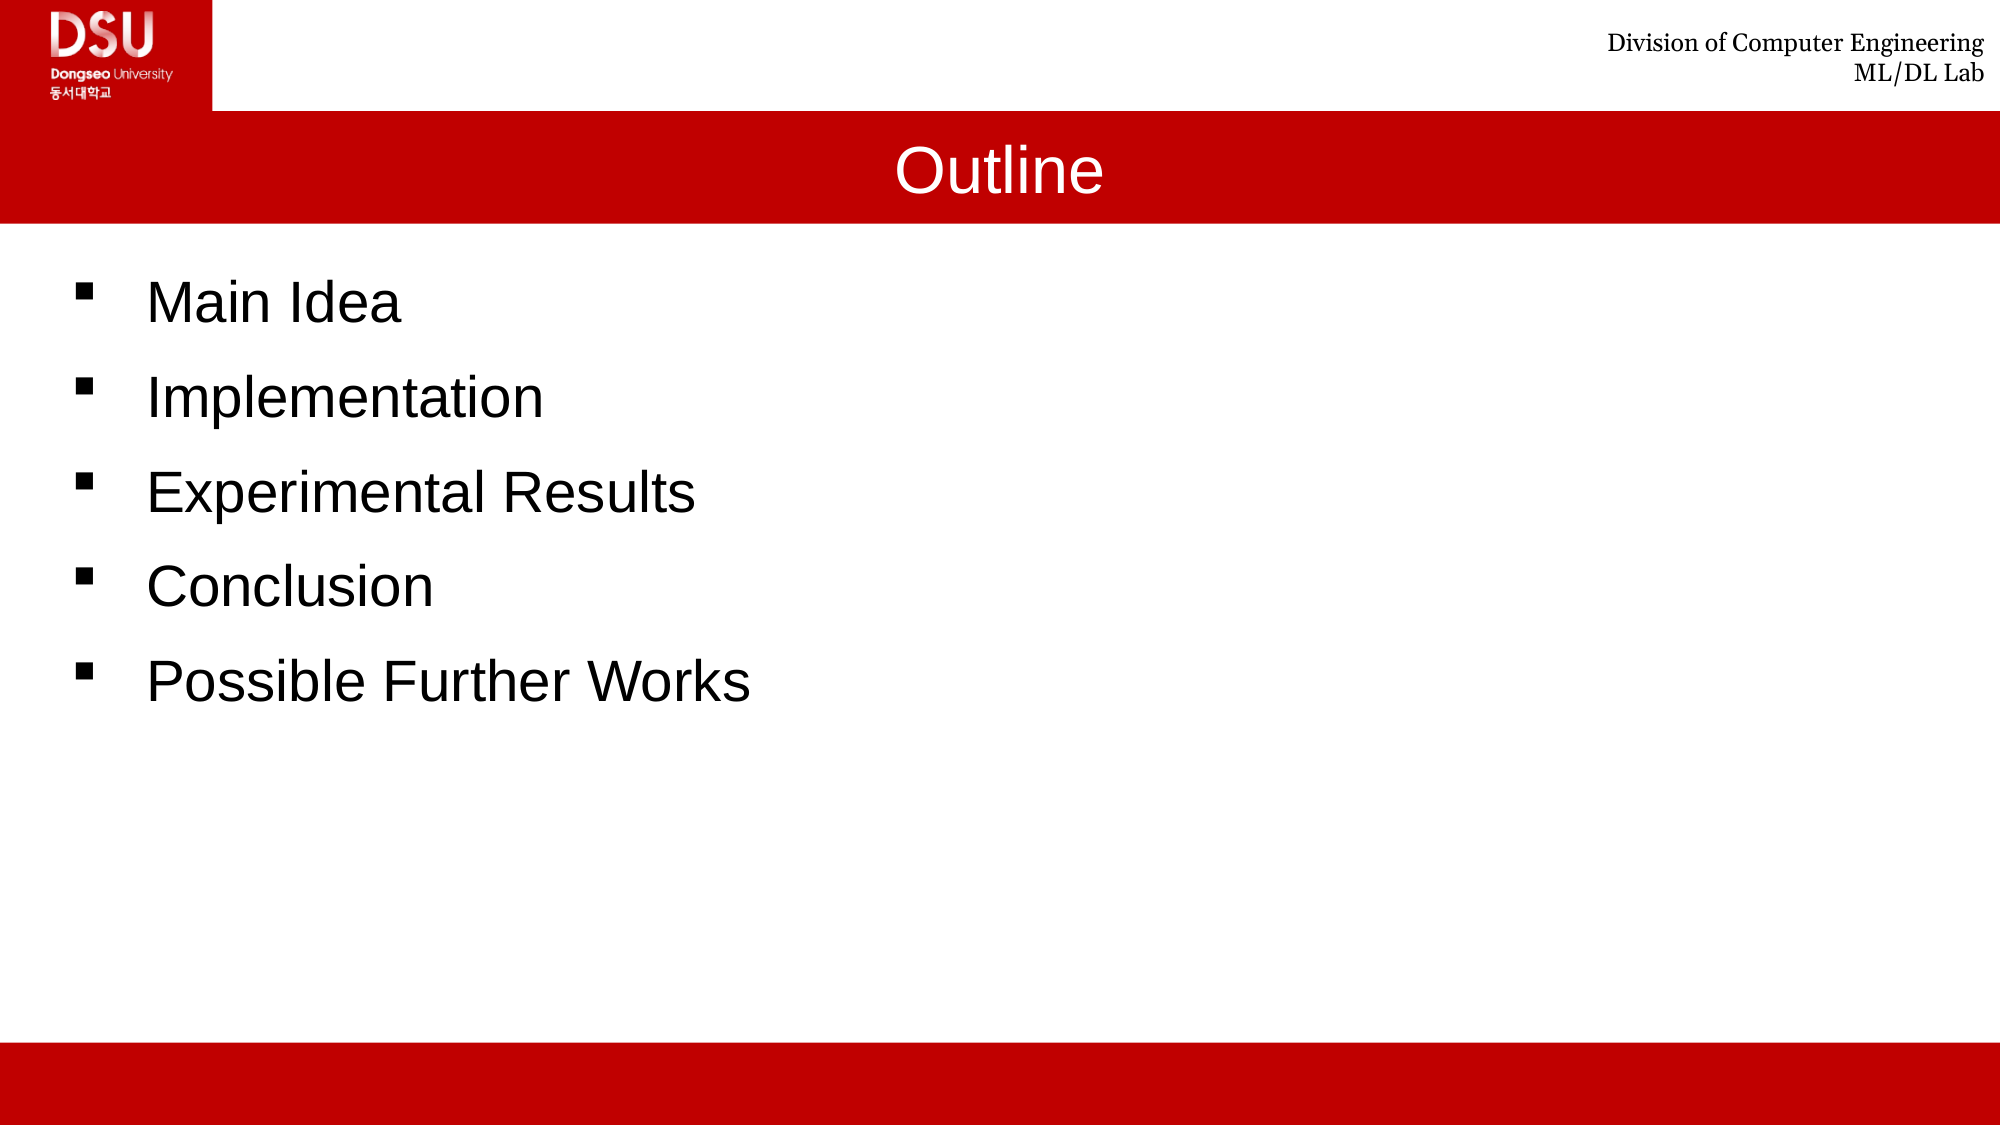

# Outline
Main Idea
Implementation
Experimental Results
Conclusion
Possible Further Works